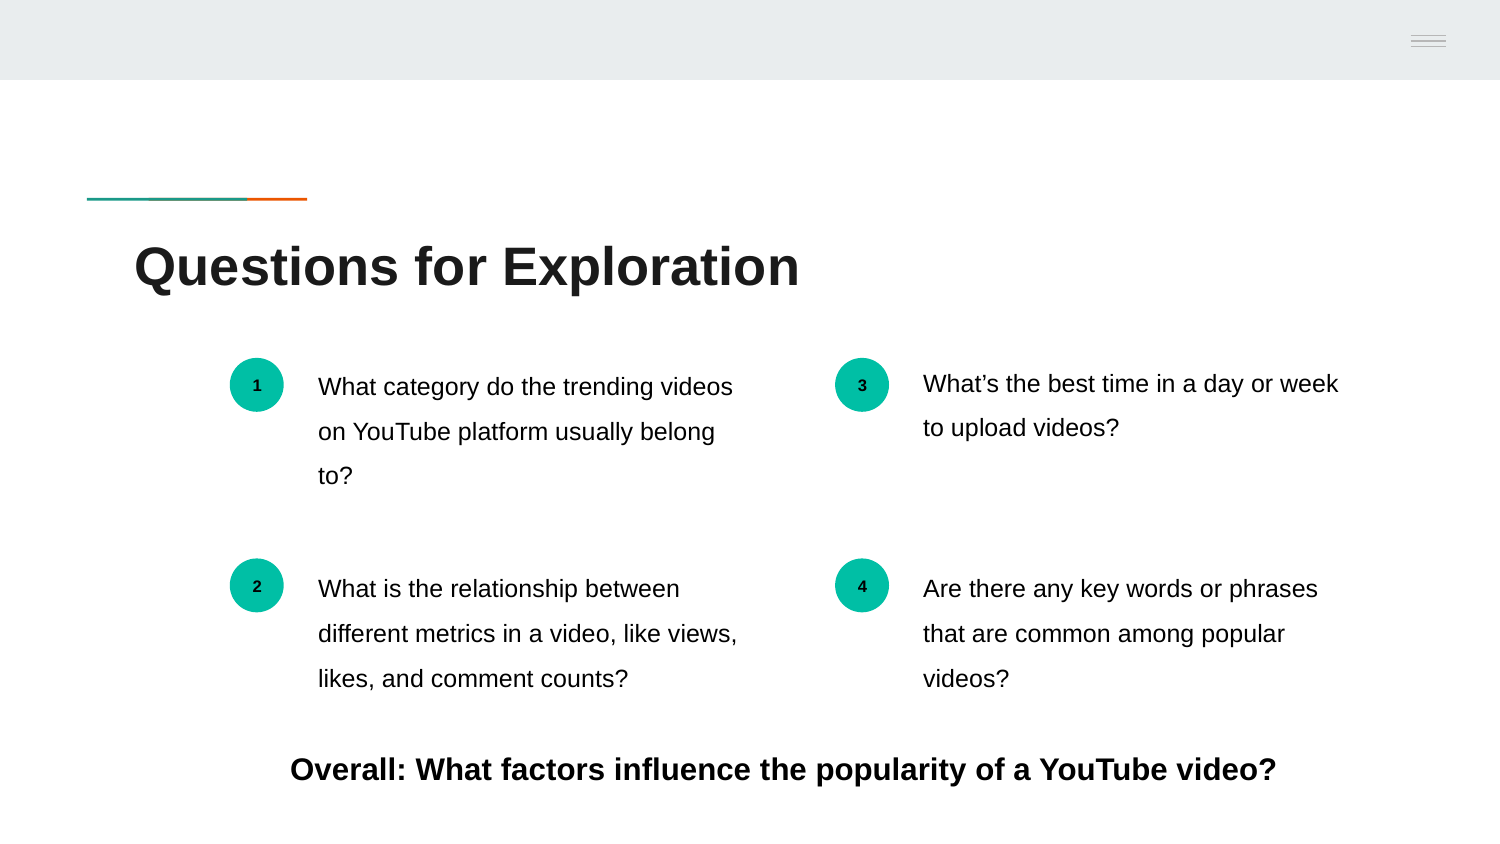

# Questions for Exploration
What’s the best time in a day or week to upload videos?

What category do the trending videos on YouTube platform usually belong to?

1
3
What is the relationship between different metrics in a video, like views, likes, and comment counts?

Are there any key words or phrases that are common among popular videos?

2
4
Overall: What factors influence the popularity of a YouTube video?